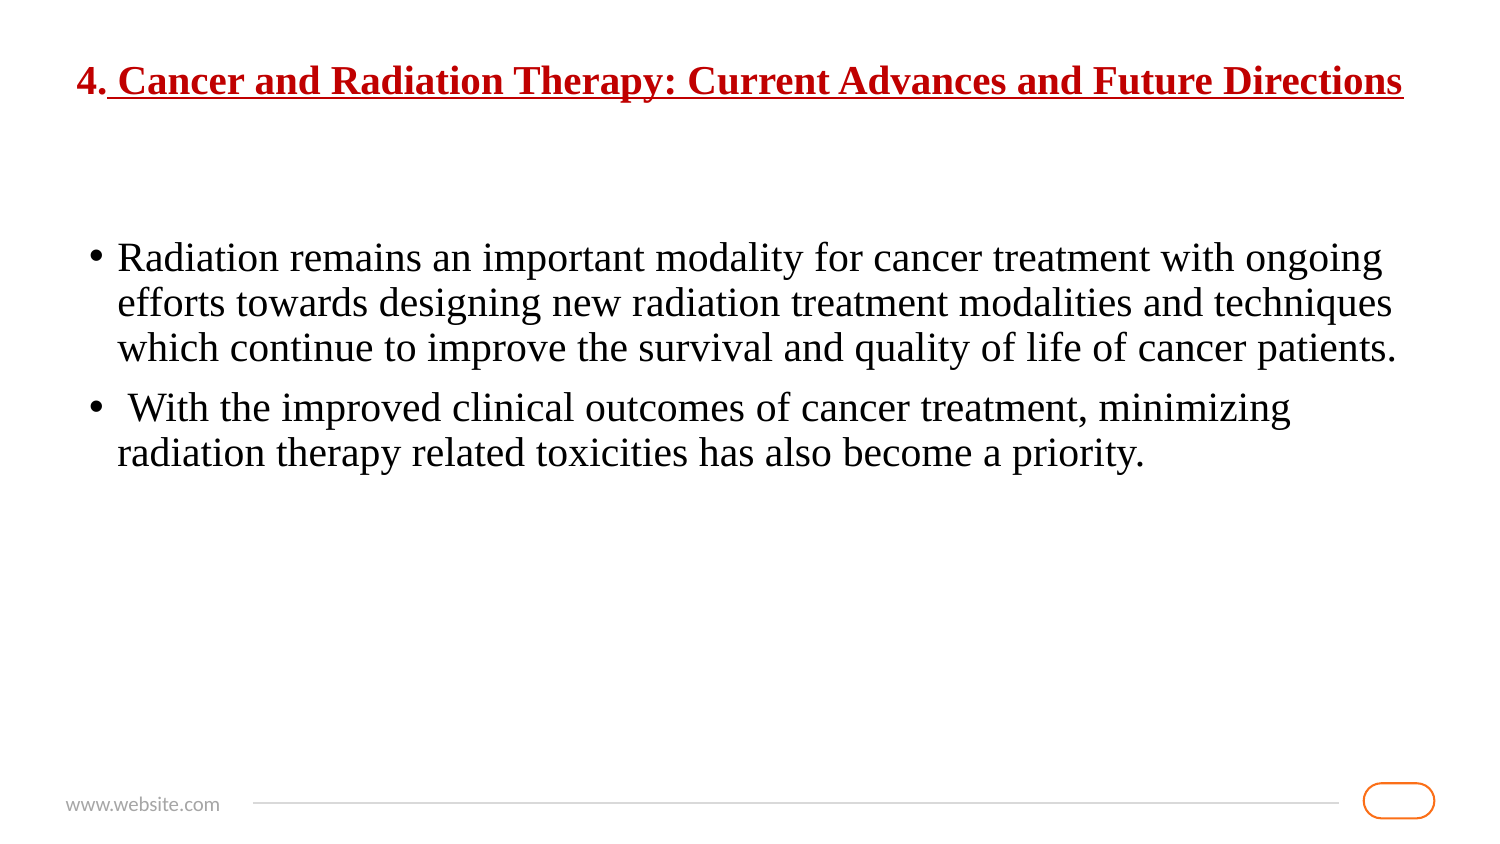

# 4. Cancer and Radiation Therapy: Current Advances and Future Directions
Radiation remains an important modality for cancer treatment with ongoing efforts towards designing new radiation treatment modalities and techniques which continue to improve the survival and quality of life of cancer patients.
 With the improved clinical outcomes of cancer treatment, minimizing radiation therapy related toxicities has also become a priority.